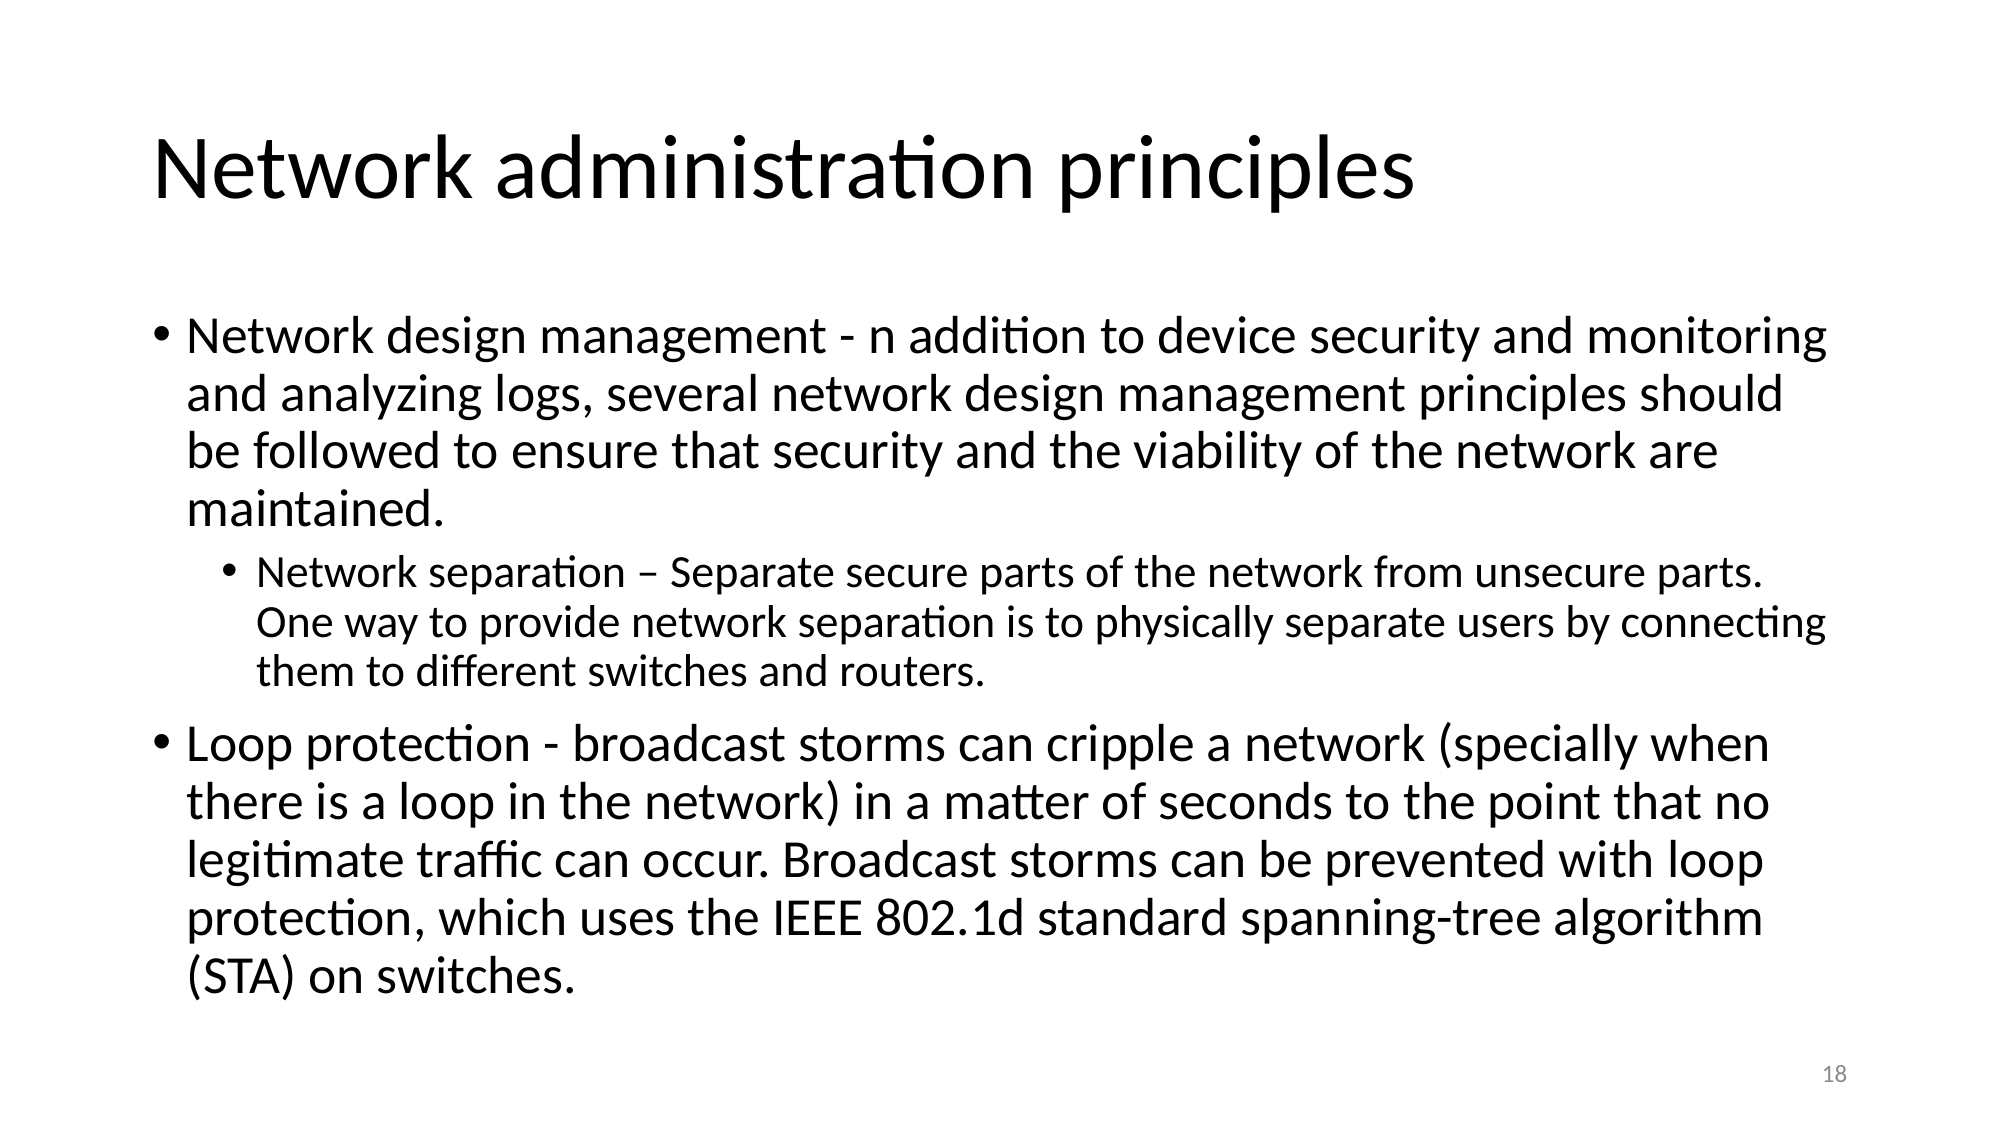

# Network administration principles
Network design management - n addition to device security and monitoring and analyzing logs, several network design management principles should be followed to ensure that security and the viability of the network are maintained.
Network separation – Separate secure parts of the network from unsecure parts. One way to provide network separation is to physically separate users by connecting them to different switches and routers.
Loop protection - broadcast storms can cripple a network (specially when there is a loop in the network) in a matter of seconds to the point that no legitimate traffic can occur. Broadcast storms can be prevented with loop protection, which uses the IEEE 802.1d standard spanning-tree algorithm (STA) on switches.
18